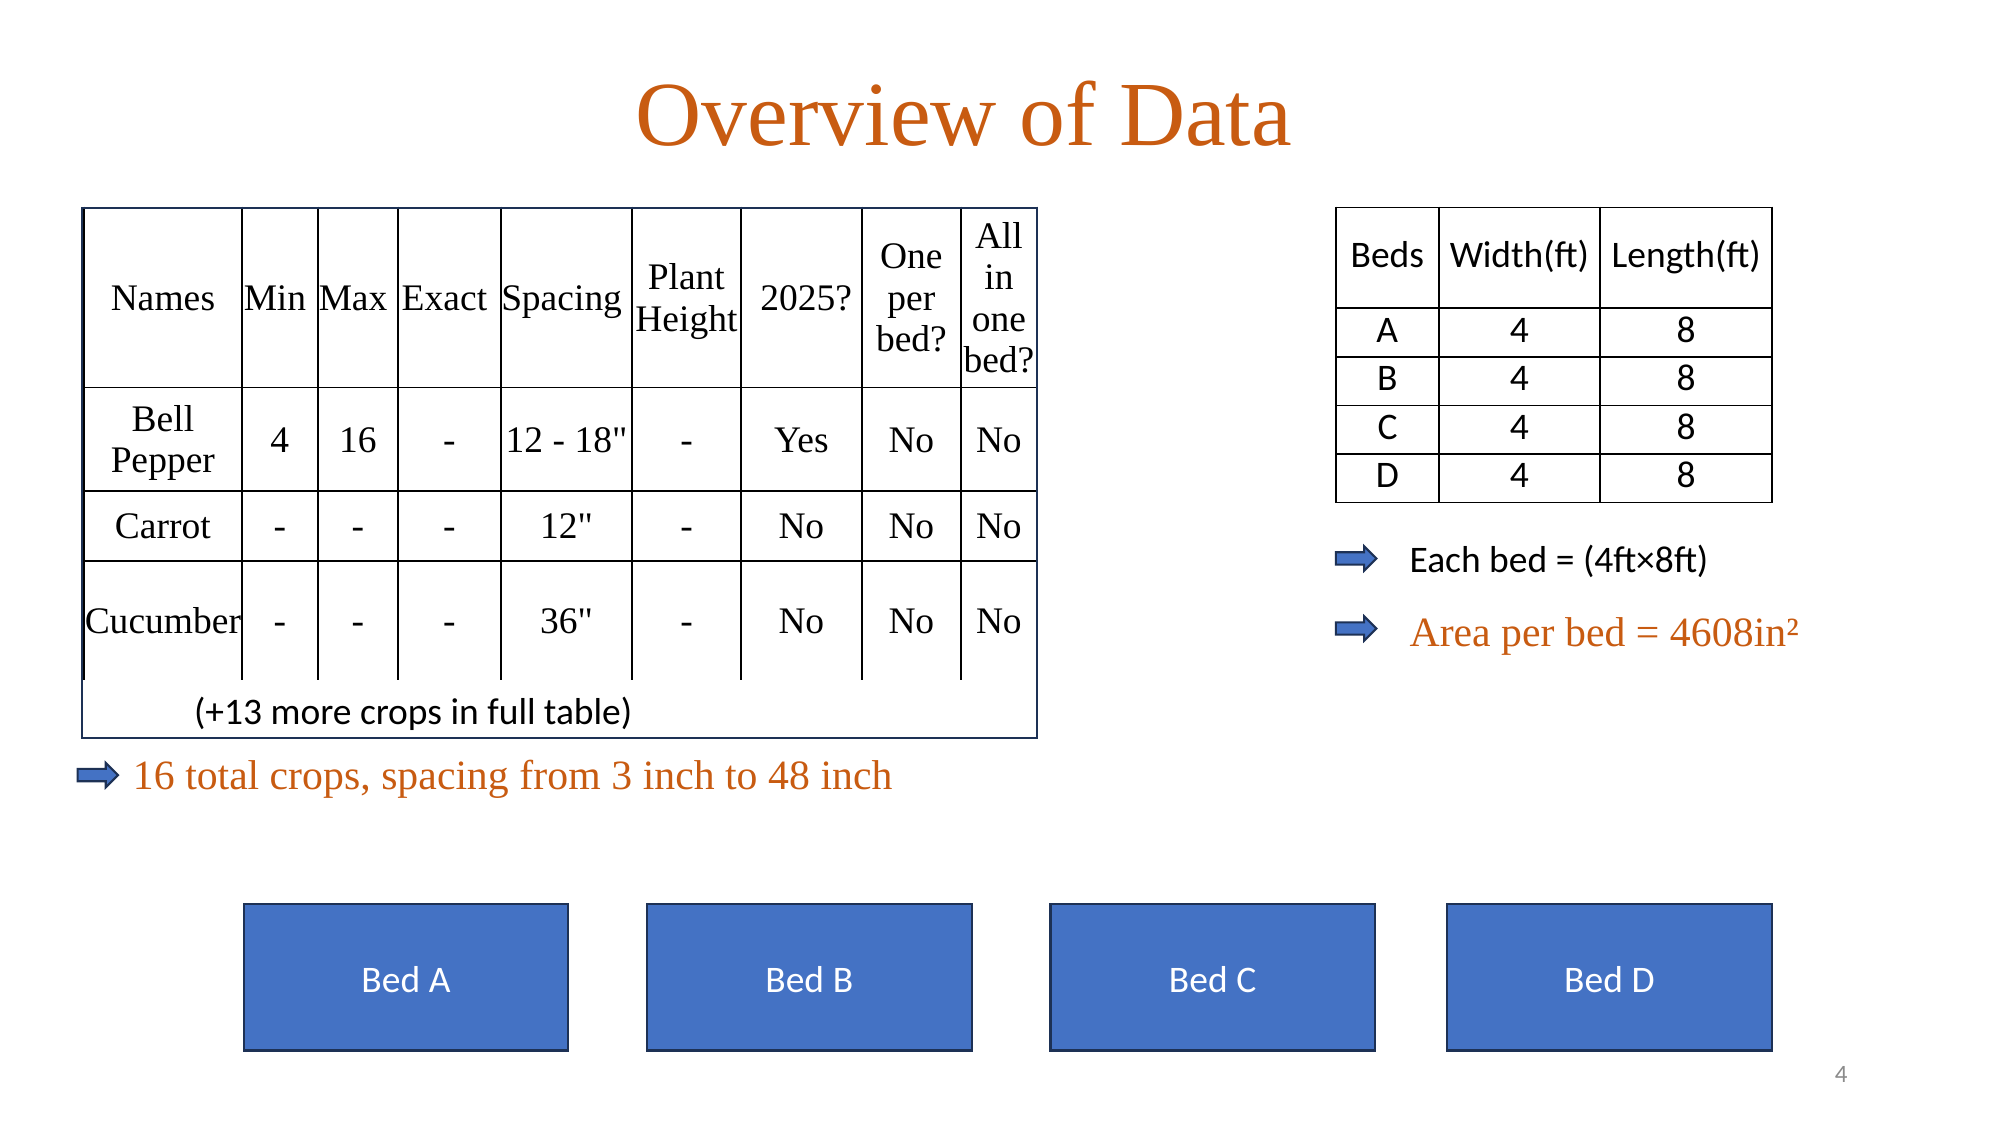

Overview of Data
| Beds | Width(ft) | Length(ft) |
| --- | --- | --- |
| A | 4 | 8 |
| B | 4 | 8 |
| C | 4 | 8 |
| D | 4 | 8 |
| Names | Min | Max | Exact | Spacing | Plant Height | 2025? | One per bed? | All in one bed? |
| --- | --- | --- | --- | --- | --- | --- | --- | --- |
| Bell Pepper | 4 | 16 | - | 12 - 18" | - | Yes | No | No |
| Carrot | - | - | - | 12" | - | No | No | No |
| Cucumber | - | - | - | 36" | - | No | No | No |

Each bed = (4ft×8ft)

Area per bed = 4608in²

(+13 more crops in full table)
16 total crops, spacing from 3 inch to 48 inch

Bed A
Bed B
Bed C
Bed D
4